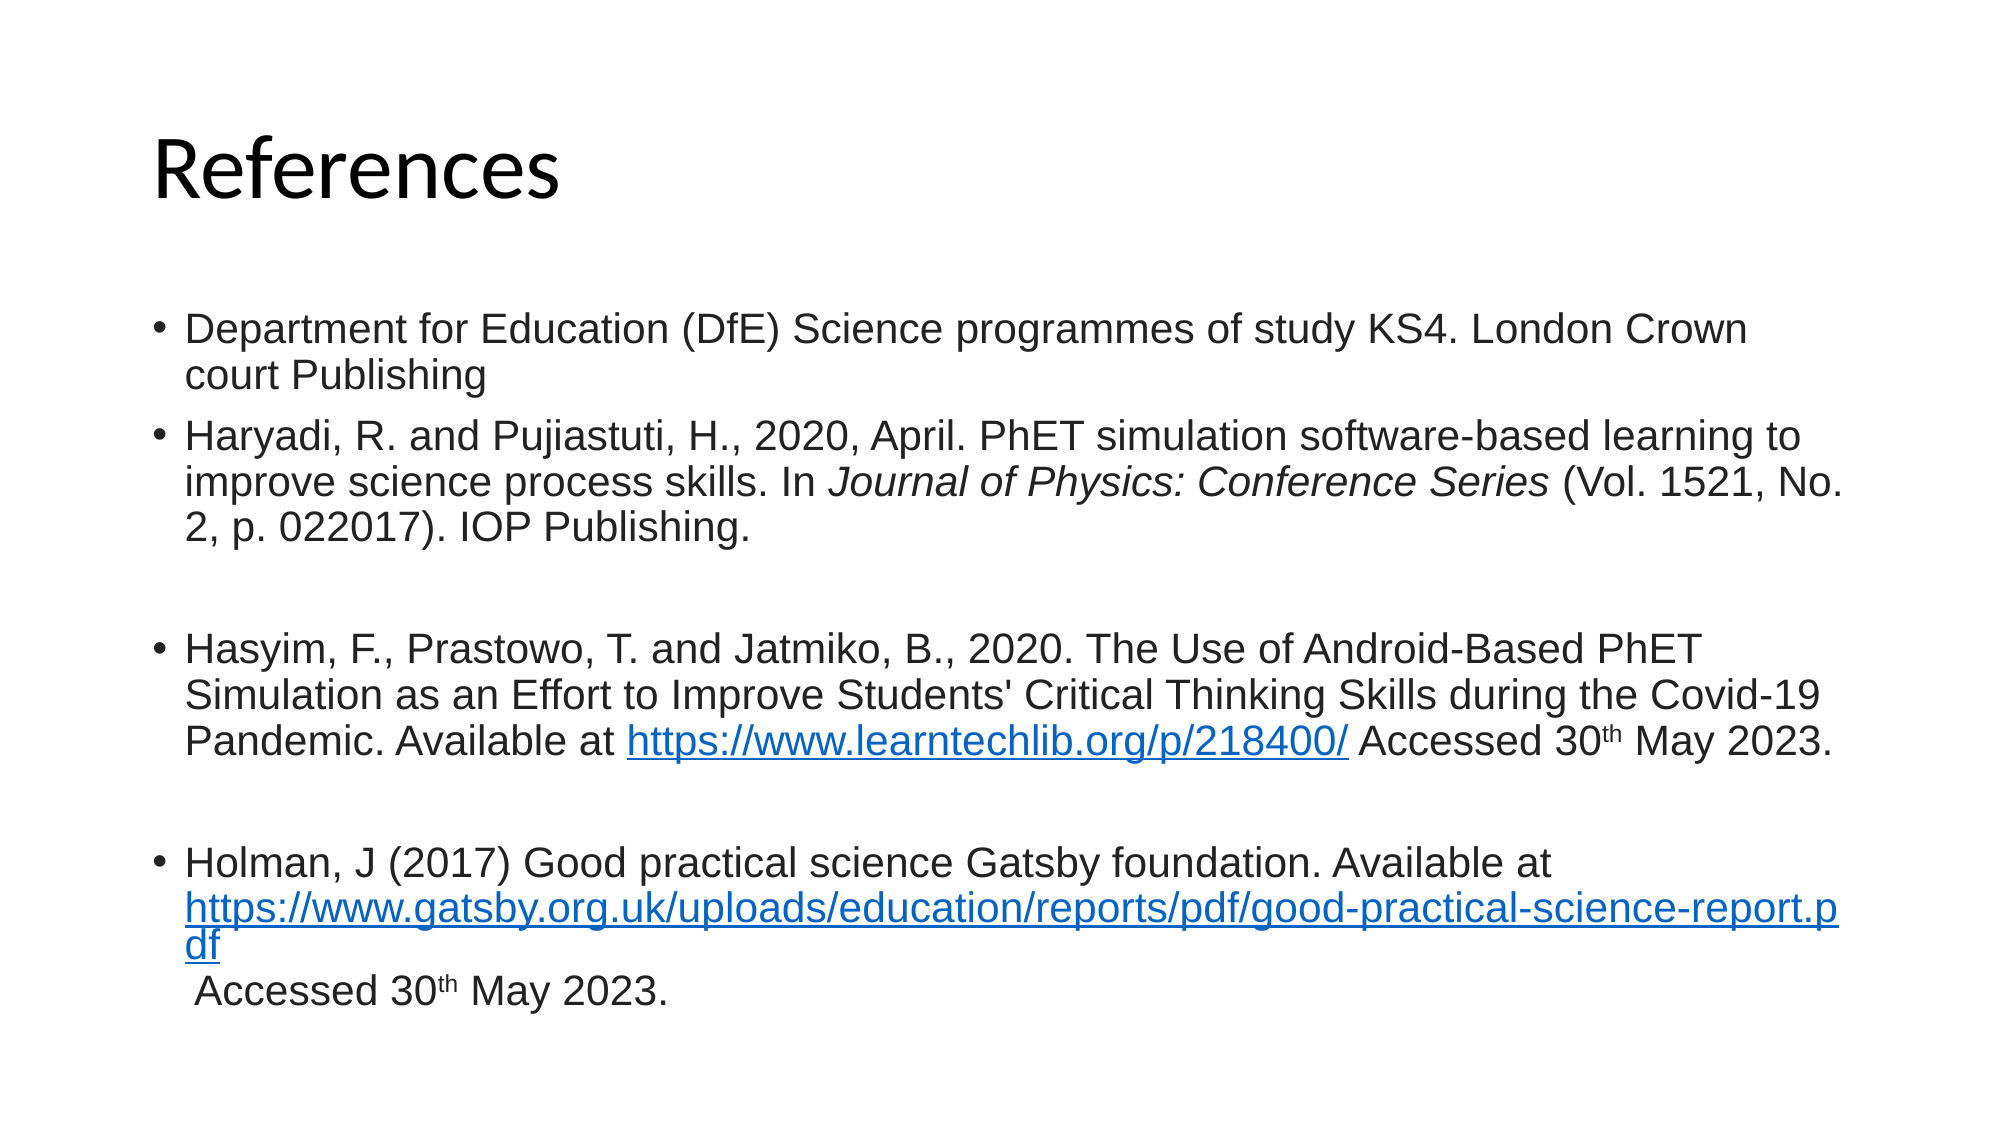

# References
Department for Education (DfE) Science programmes of study KS4. London Crown court Publishing
Haryadi, R. and Pujiastuti, H., 2020, April. PhET simulation software-based learning to improve science process skills. In Journal of Physics: Conference Series (Vol. 1521, No. 2, p. 022017). IOP Publishing.

Hasyim, F., Prastowo, T. and Jatmiko, B., 2020. The Use of Android-Based PhET Simulation as an Effort to Improve Students' Critical Thinking Skills during the Covid-19 Pandemic. Available at https://www.learntechlib.org/p/218400/ Accessed 30th May 2023.

Holman, J (2017) Good practical science Gatsby foundation. Available at https://www.gatsby.org.uk/uploads/education/reports/pdf/good-practical-science-report.pdf Accessed 30th May 2023.